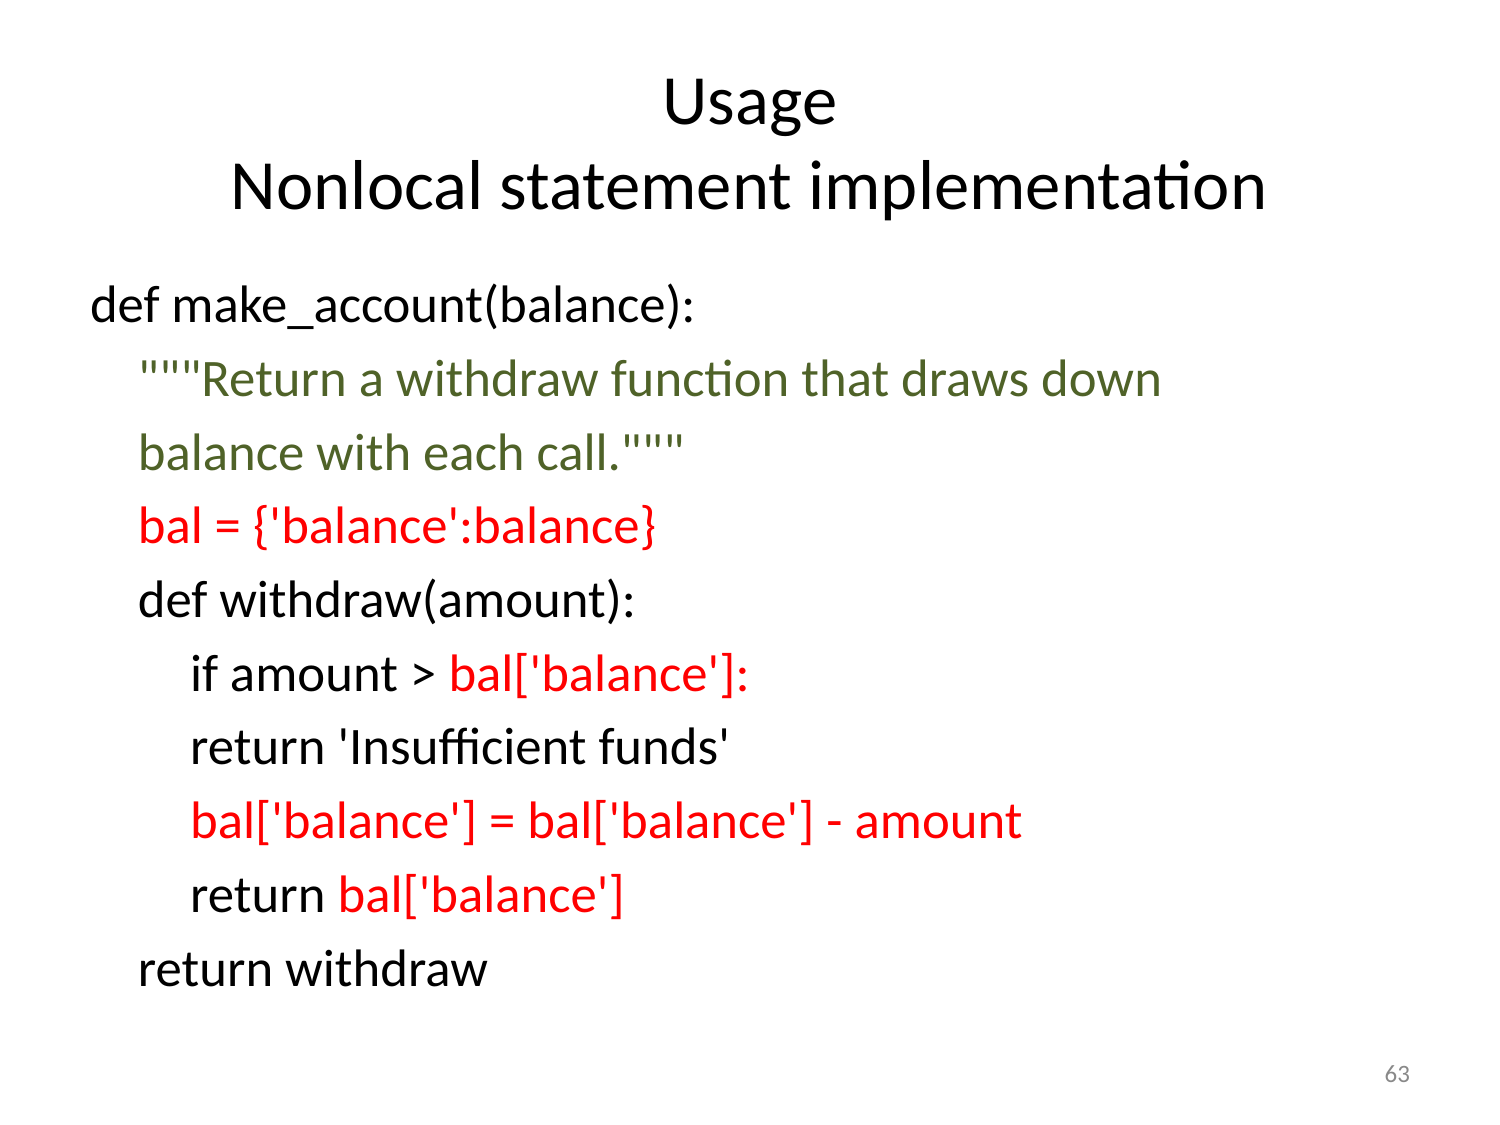

# Usage Nonlocal statement implementation
def make_account(balance):
    """Return a withdraw function that draws down
    balance with each call."""
    bal = {'balance':balance}
    def withdraw(amount):
	    if amount > bal['balance']:
		    return 'Insufficient funds'
	    bal['balance'] = bal['balance'] - amount
	    return bal['balance']
    return withdraw
63